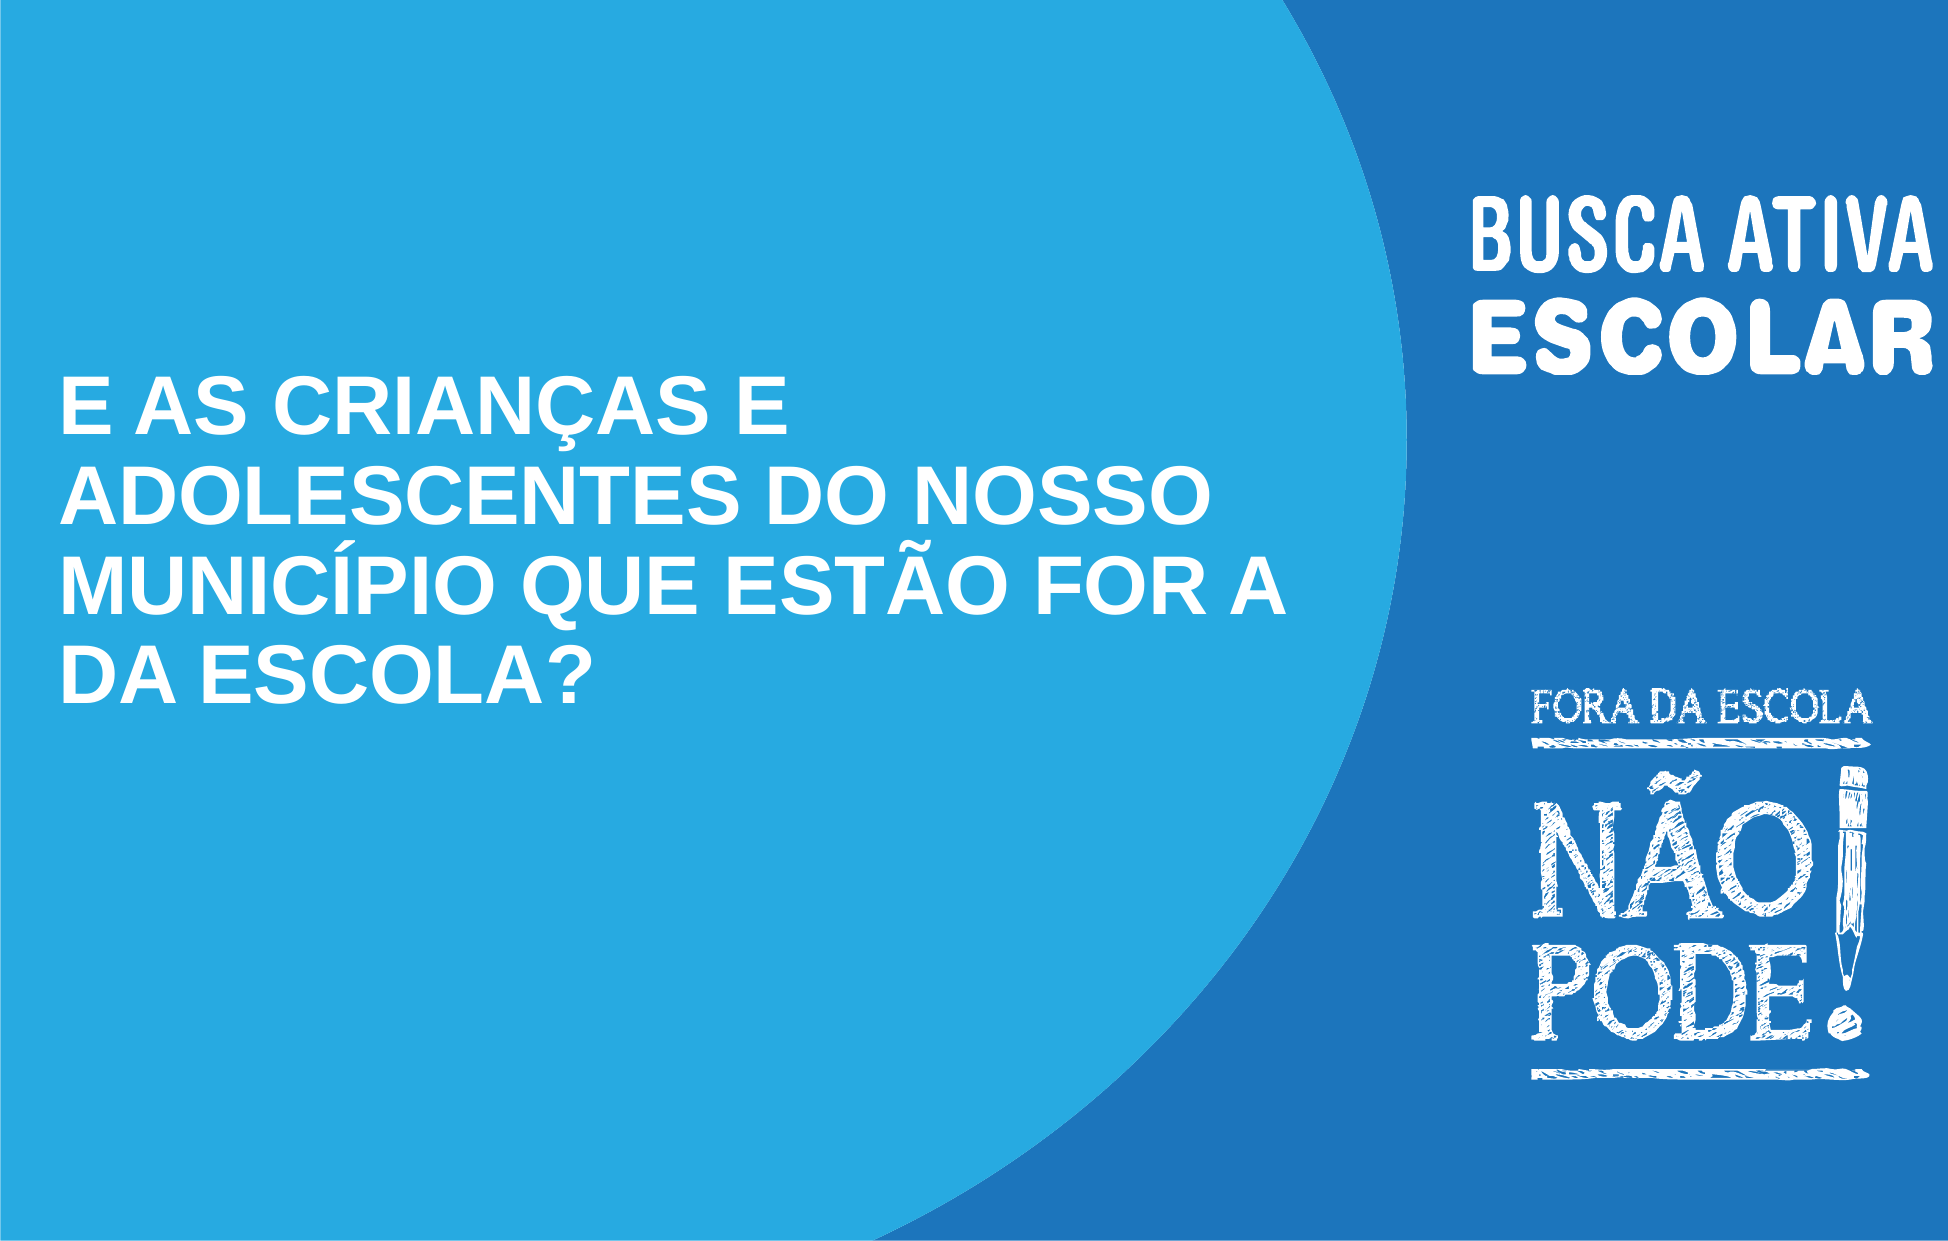

E AS CRIANÇAS E ADOLESCENTES DO NOSSO MUNICÍPIO QUE ESTÃO FOR A DA ESCOLA?